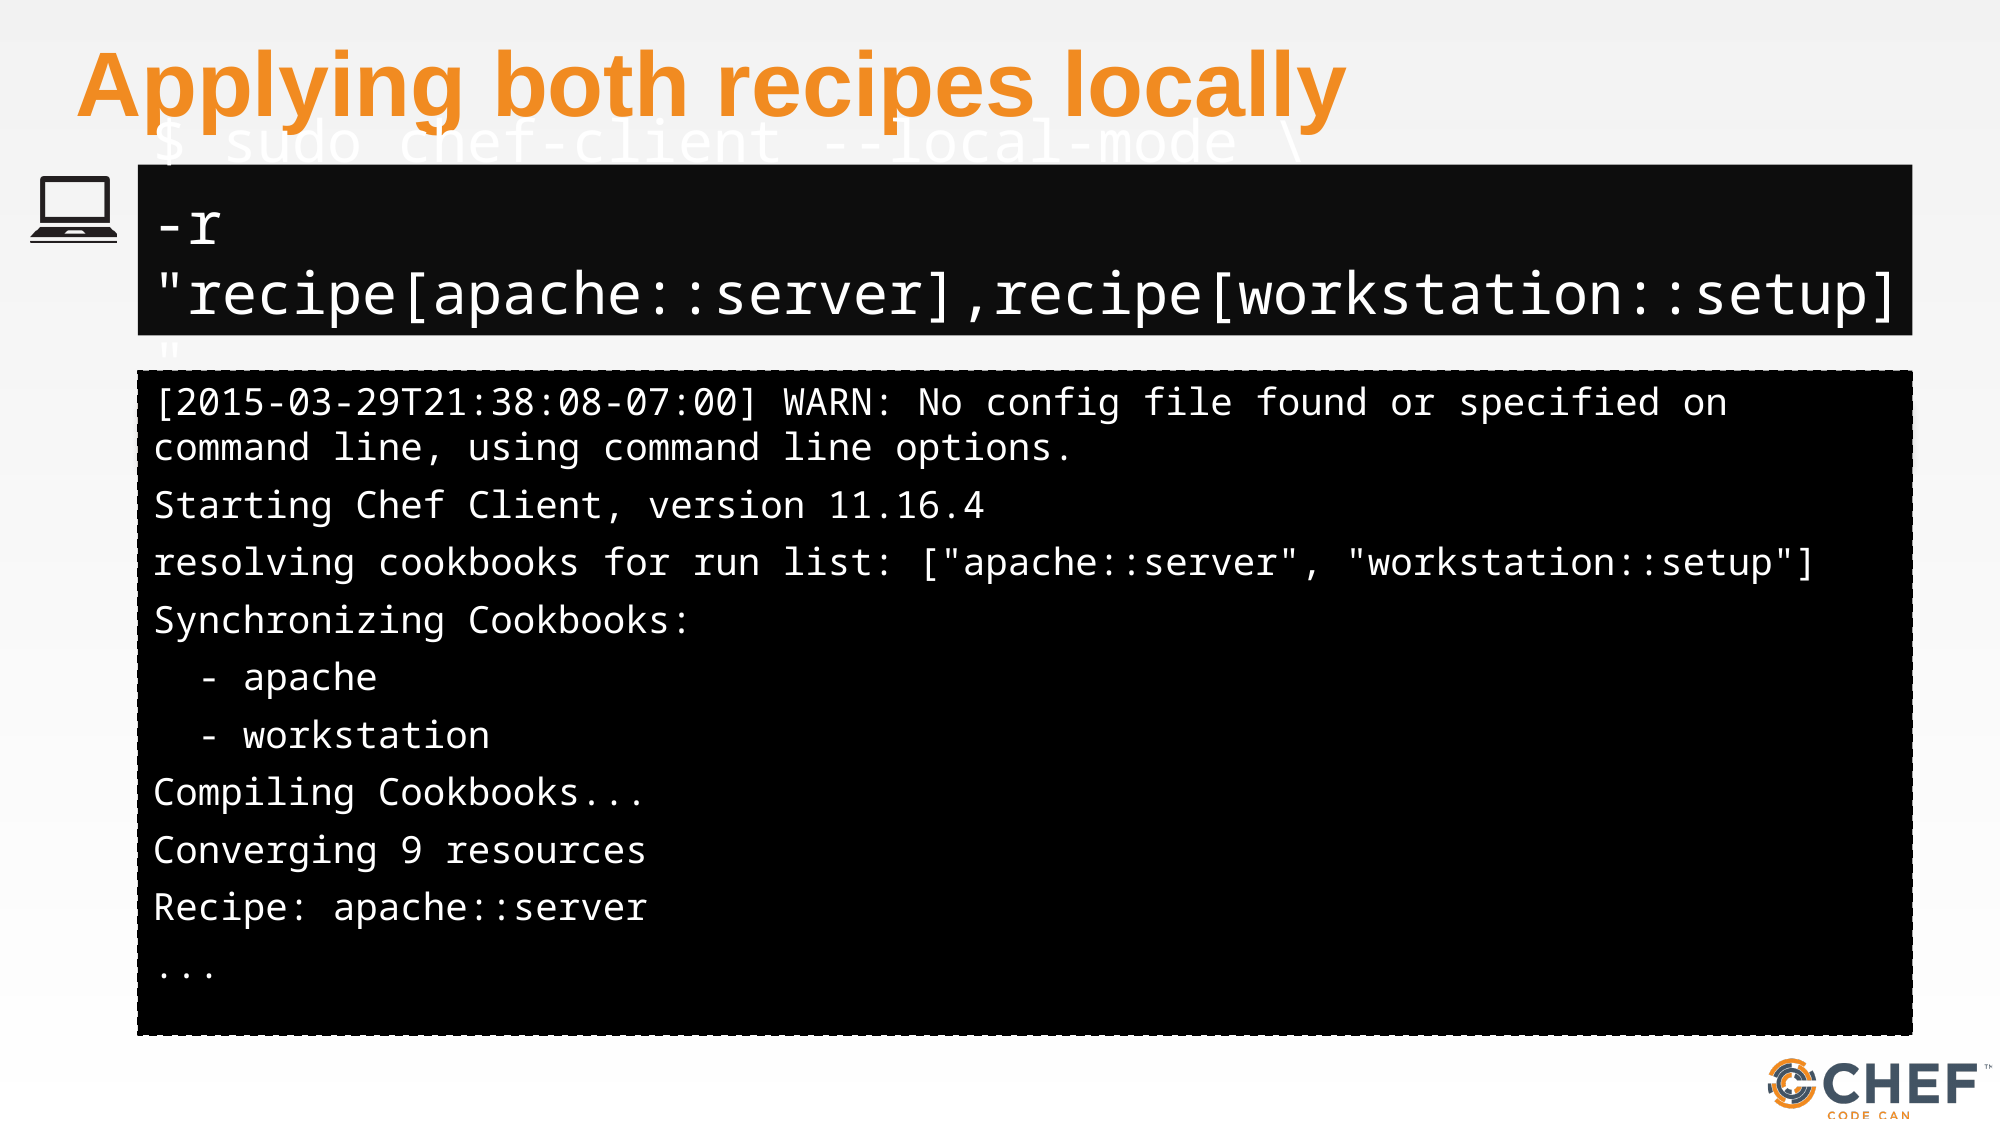

# Applying both recipes locally
$ sudo chef-client --local-mode \
-r "recipe[apache::server],recipe[workstation::setup]"
[2015-03-29T21:38:08-07:00] WARN: No config file found or specified on command line, using command line options.
Starting Chef Client, version 11.16.4
resolving cookbooks for run list: ["apache::server", "workstation::setup"]
Synchronizing Cookbooks:
  - apache
  - workstation
Compiling Cookbooks...
Converging 9 resources
Recipe: apache::server
...